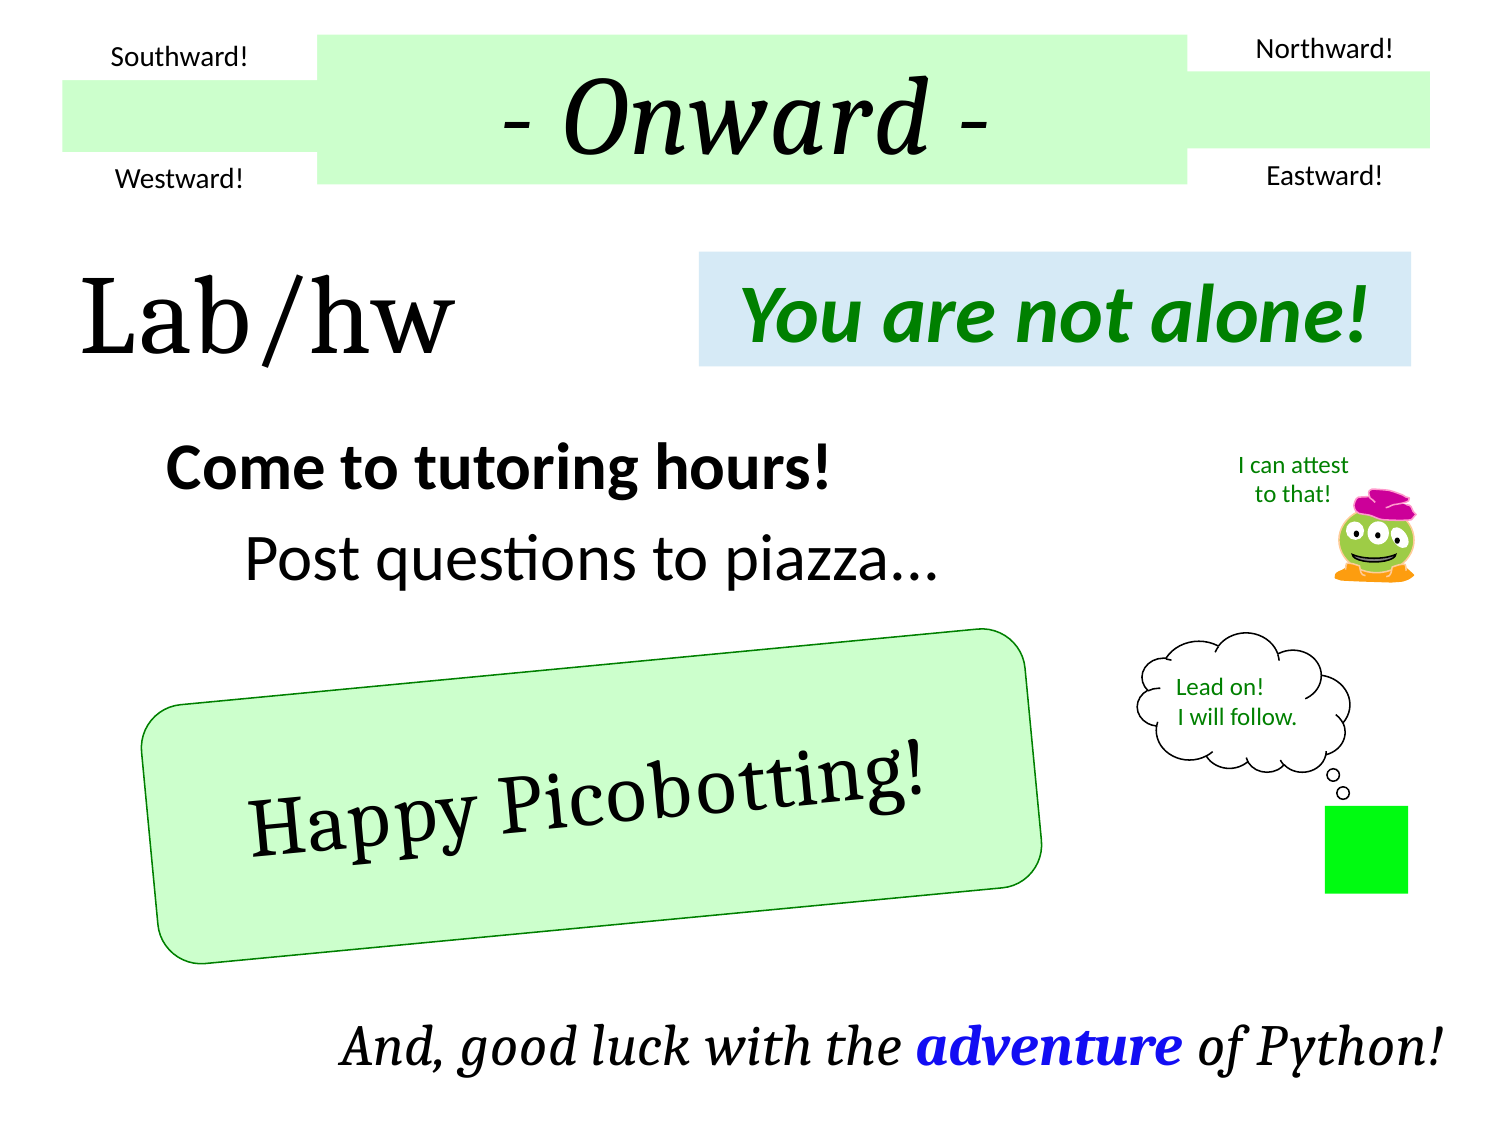

Northward!
Southward!
- Onward -
Eastward!
Westward!
Lab/hw
You are not alone!
Come to tutoring hours!
I can attest to that!

Post questions to piazza...

Lead on!       I will follow.

Happy Picobotting!

And, good luck with the adventure of Python!